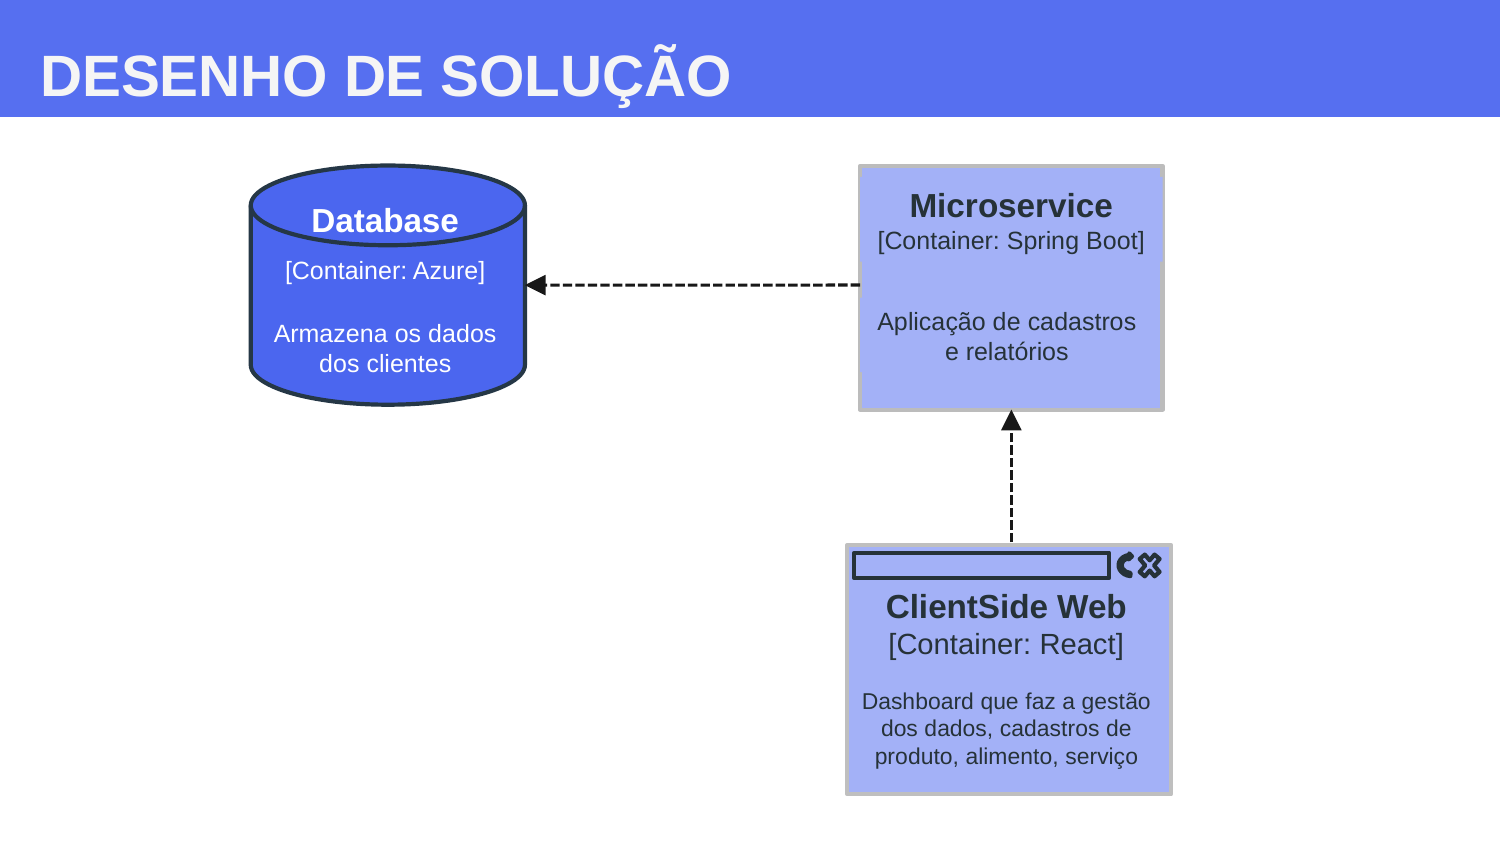

DESENHO DE SOLUÇÃO

Microservice
[Container: Spring Boot]
Aplicação de cadastros e relatórios
Database
[Container: Azure]
Armazena os dados dos clientes

ClientSide Web
[Container: React]
Dashboard que faz a gestão dos dados, cadastros de produto, alimento, serviço